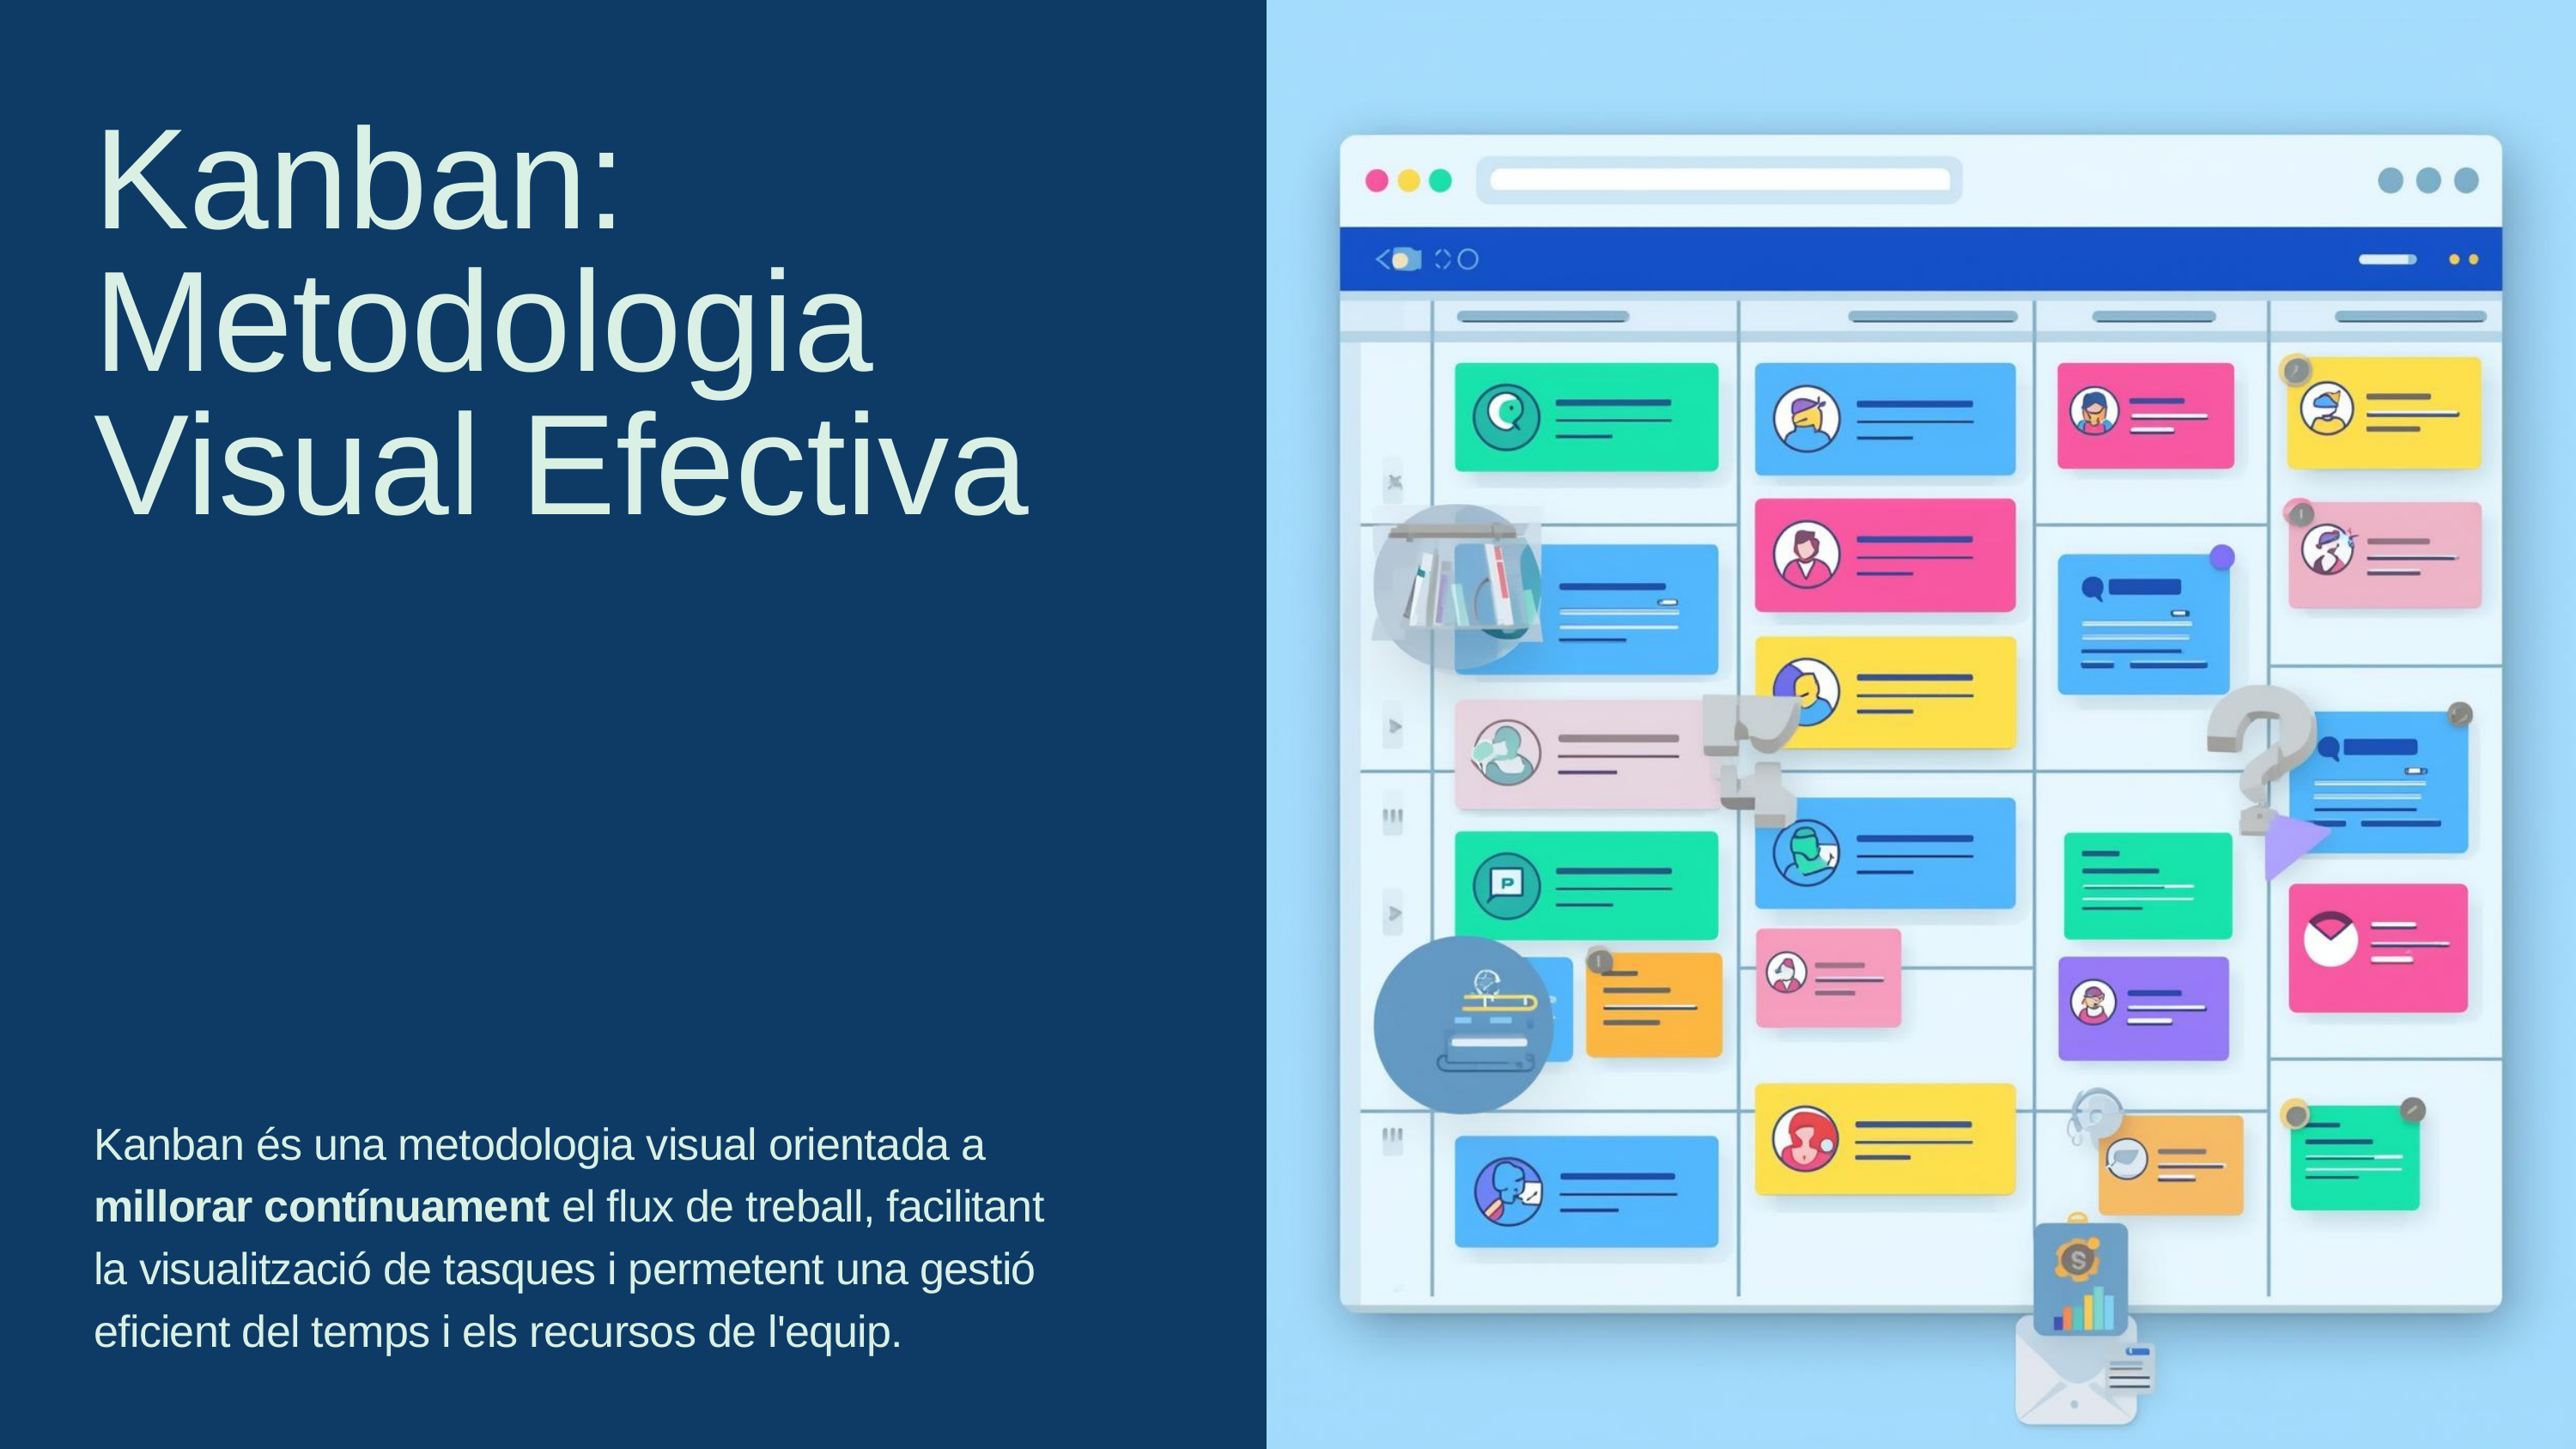

Kanban: Metodologia Visual Efectiva
Kanban és una metodologia visual orientada a millorar contínuament el flux de treball, facilitant la visualització de tasques i permetent una gestió eficient del temps i els recursos de l'equip.